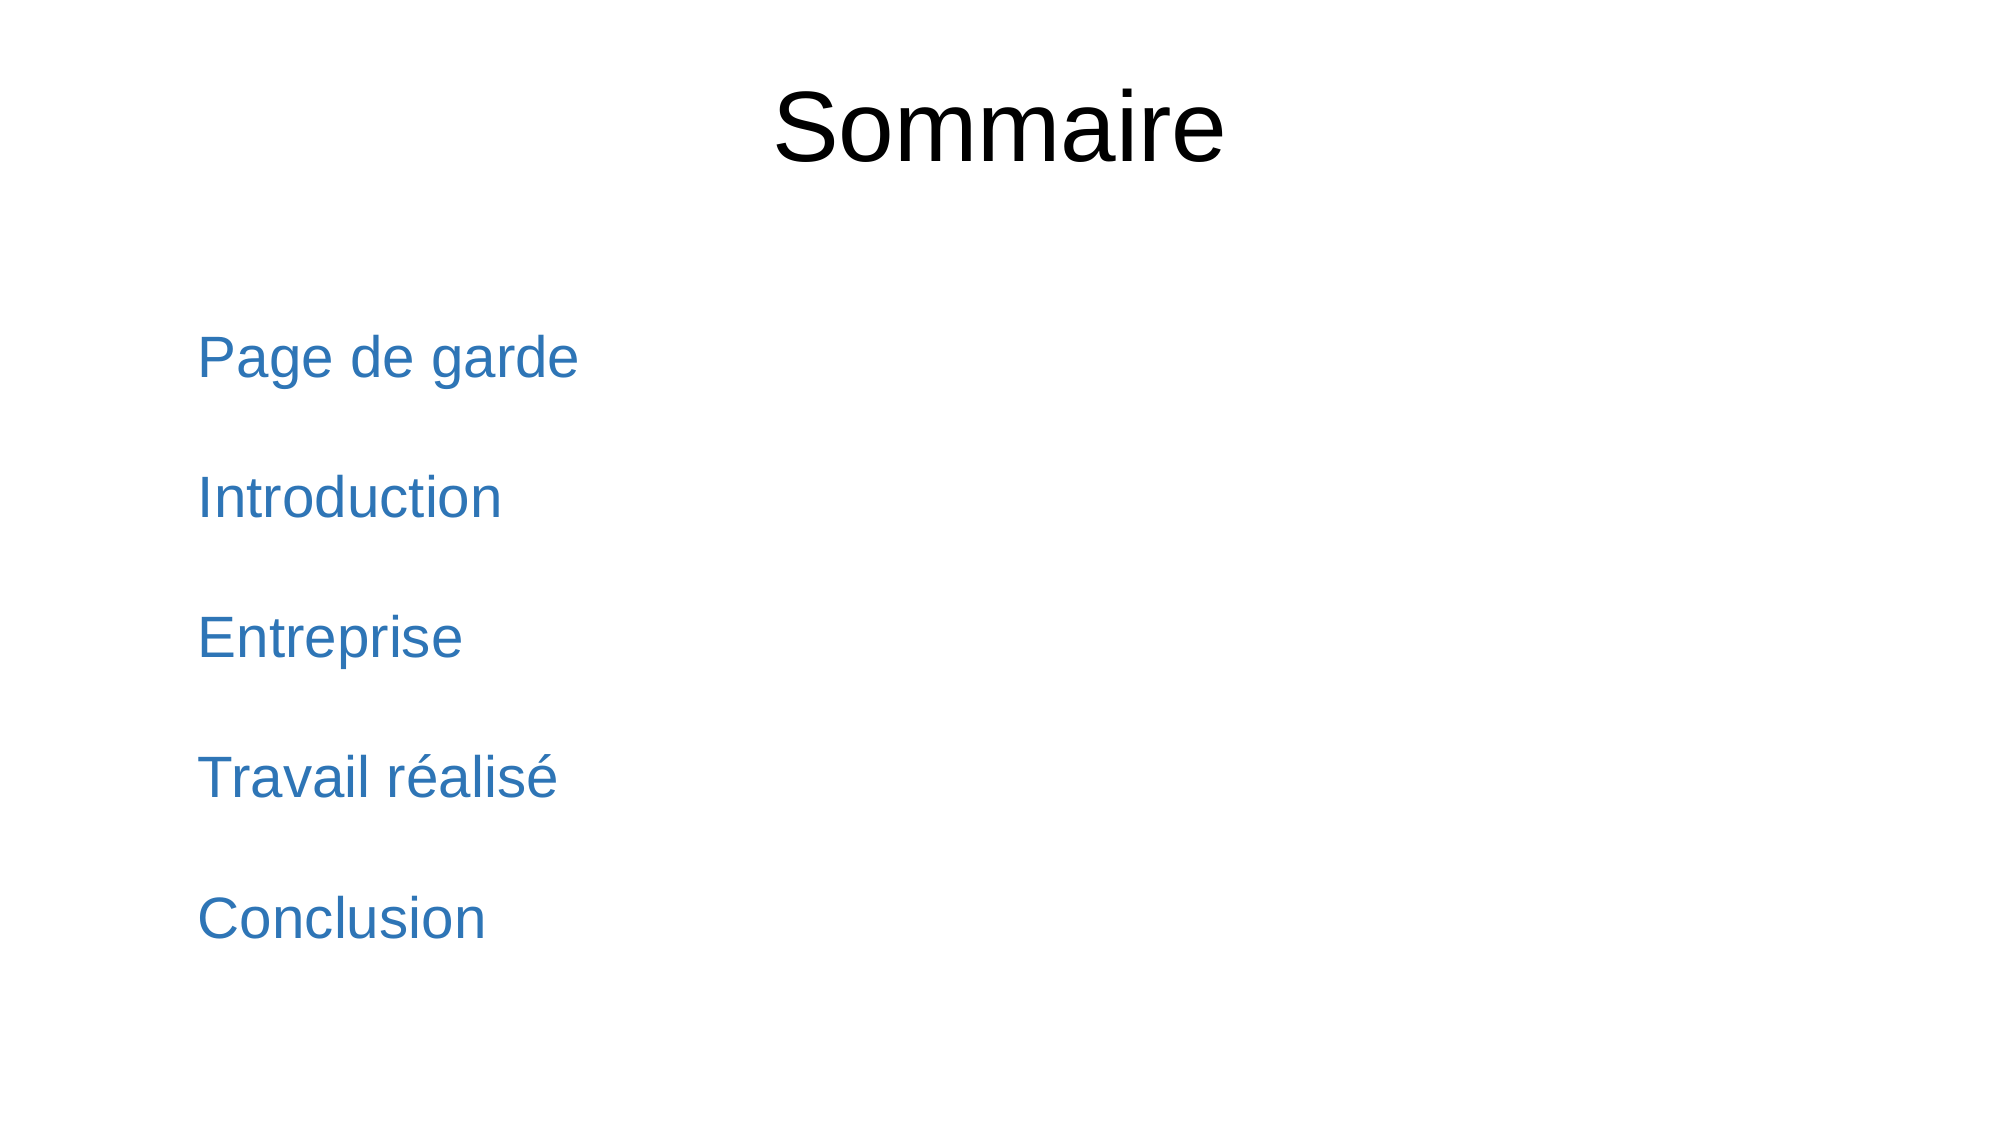

Sommaire
Page de garde
Introduction
Entreprise
Travail réalisé
Conclusion